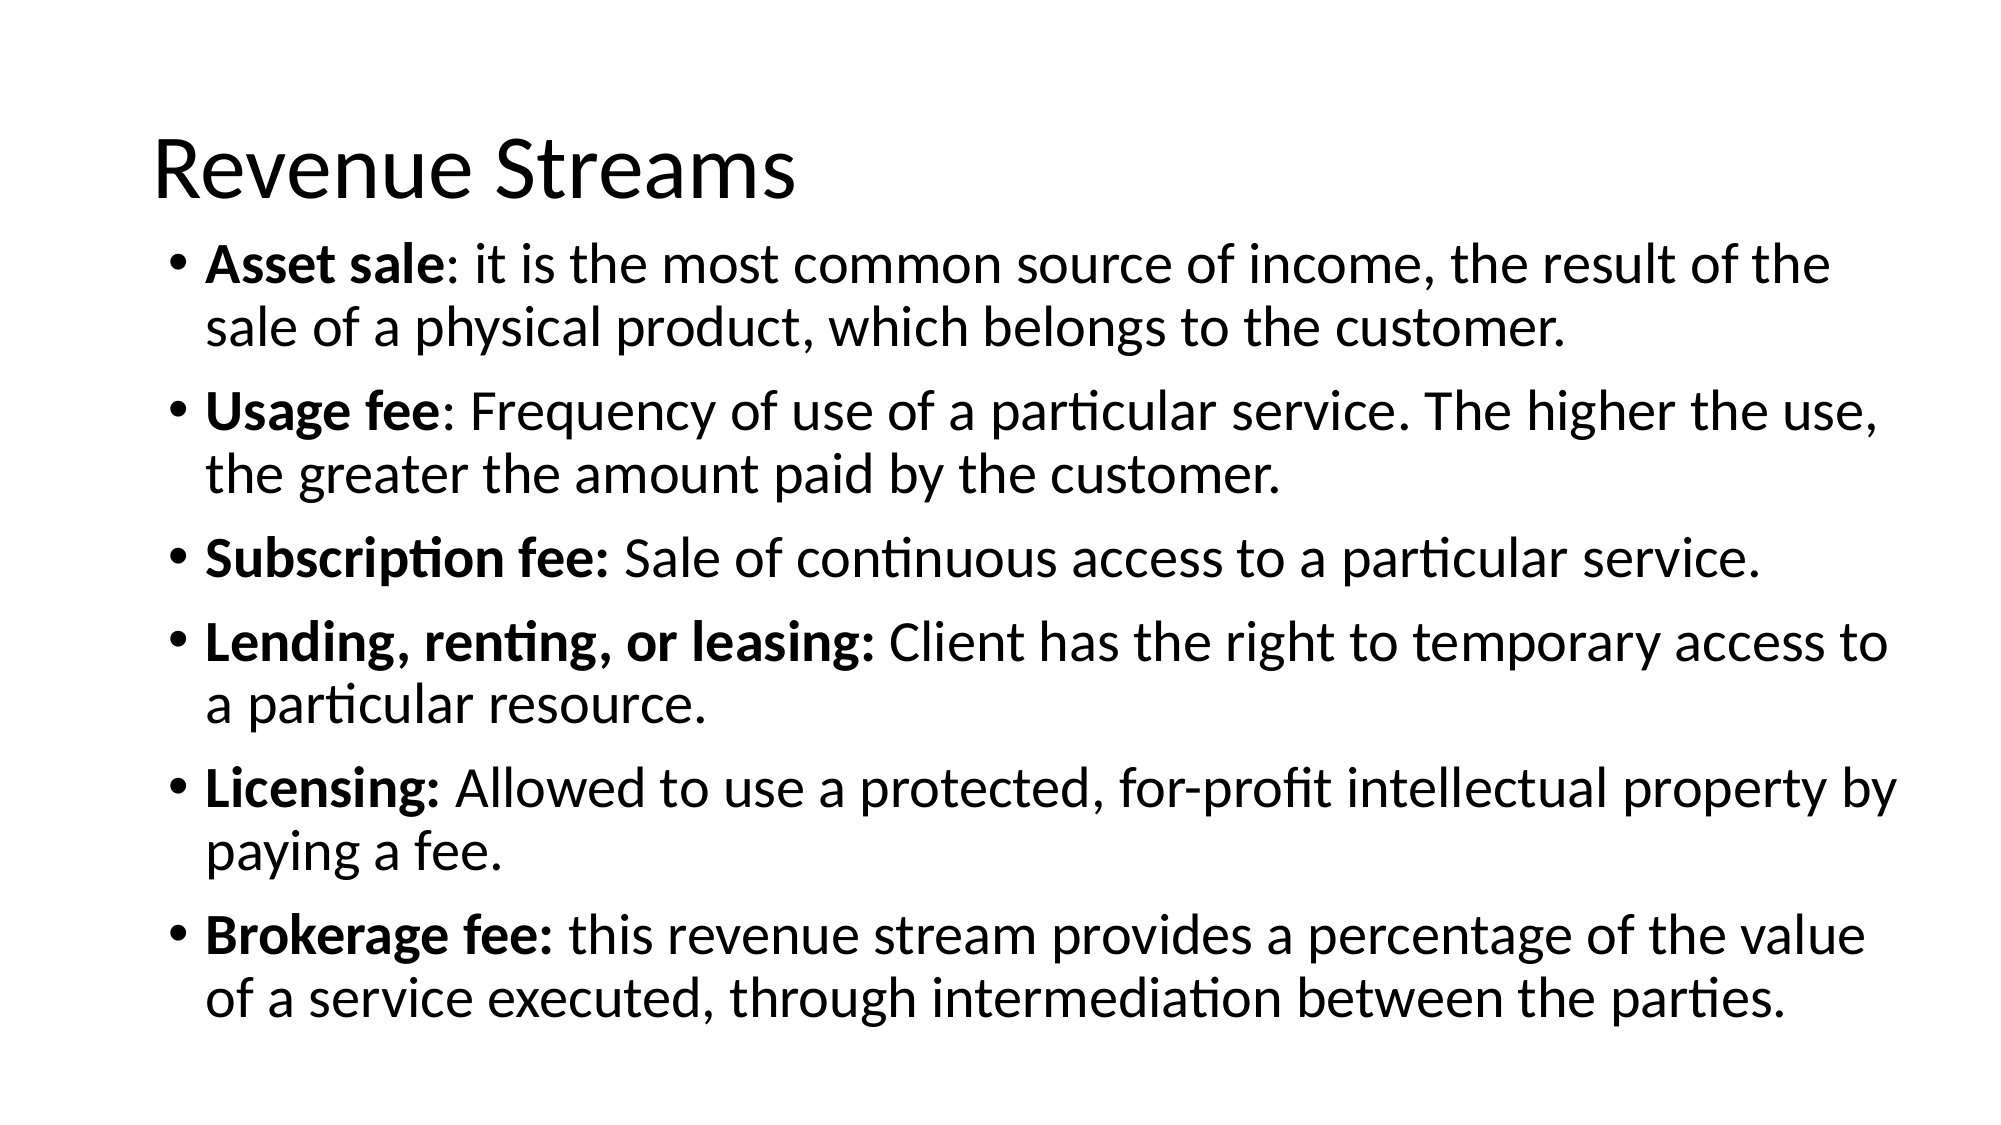

# Revenue Streams
Asset sale: it is the most common source of income, the result of the sale of a physical product, which belongs to the customer.
Usage fee: Frequency of use of a particular service. The higher the use, the greater the amount paid by the customer.
Subscription fee: Sale of continuous access to a particular service.
Lending, renting, or leasing: Client has the right to temporary access to a particular resource.
Licensing: Allowed to use a protected, for-profit intellectual property by paying a fee.
Brokerage fee: this revenue stream provides a percentage of the value of a service executed, through intermediation between the parties.